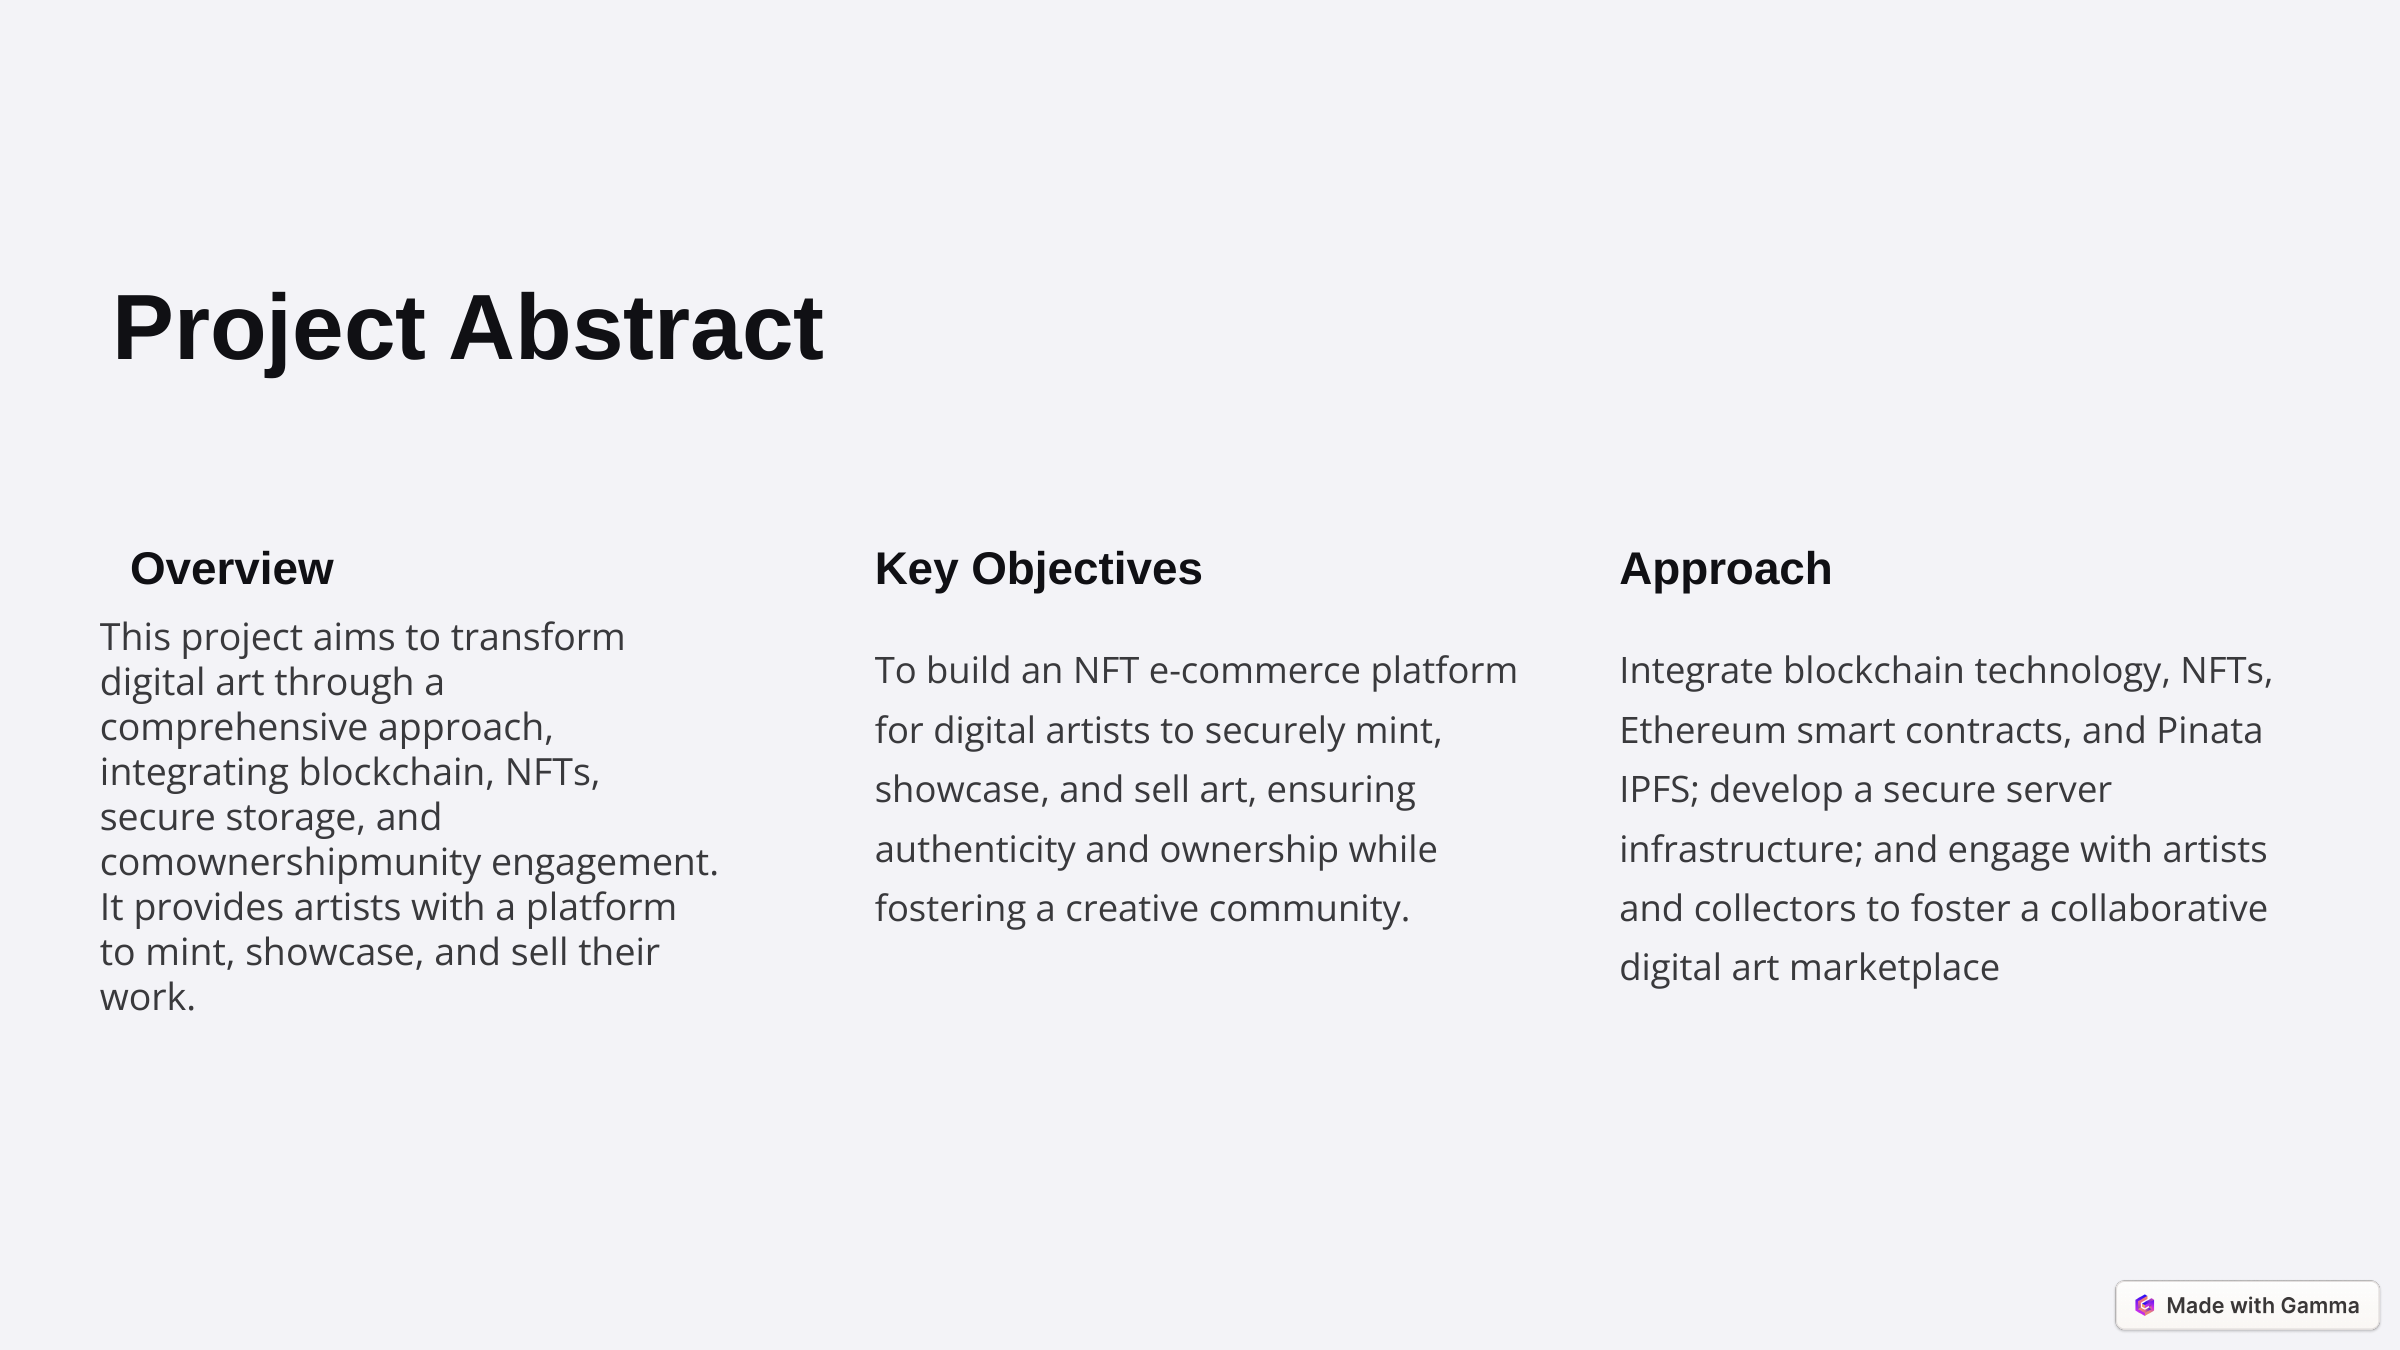

Project Abstract
Overview
Key Objectives
Approach
This project aims to transform digital art through a comprehensive approach, integrating blockchain, NFTs, secure storage, and comownershipmunity engagement. It provides artists with a platform to mint, showcase, and sell their work.

To build an NFT e-commerce platform for digital artists to securely mint, showcase, and sell art, ensuring authenticity and ownership while fostering a creative community.
Integrate blockchain technology, NFTs, Ethereum smart contracts, and Pinata IPFS; develop a secure server infrastructure; and engage with artists and collectors to foster a collaborative digital art marketplace